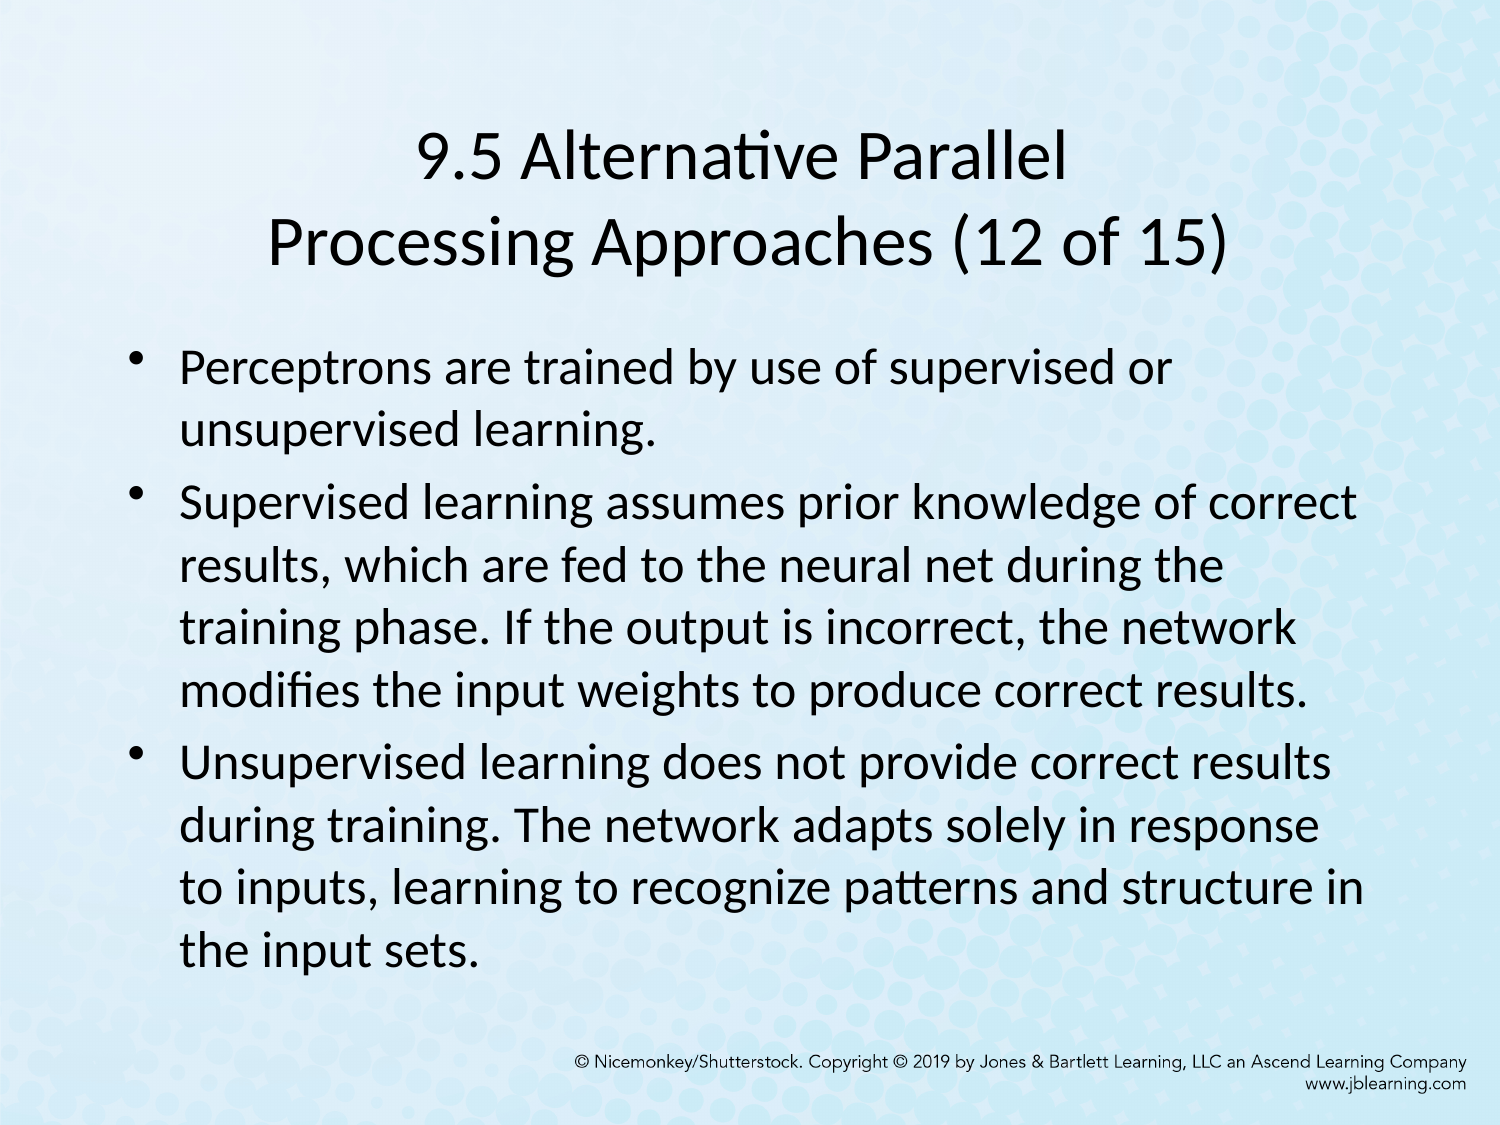

# 9.5 Alternative Parallel Processing Approaches (12 of 15)
Perceptrons are trained by use of supervised or unsupervised learning.
Supervised learning assumes prior knowledge of correct results, which are fed to the neural net during the training phase. If the output is incorrect, the network modifies the input weights to produce correct results.
Unsupervised learning does not provide correct results during training. The network adapts solely in response to inputs, learning to recognize patterns and structure in the input sets.